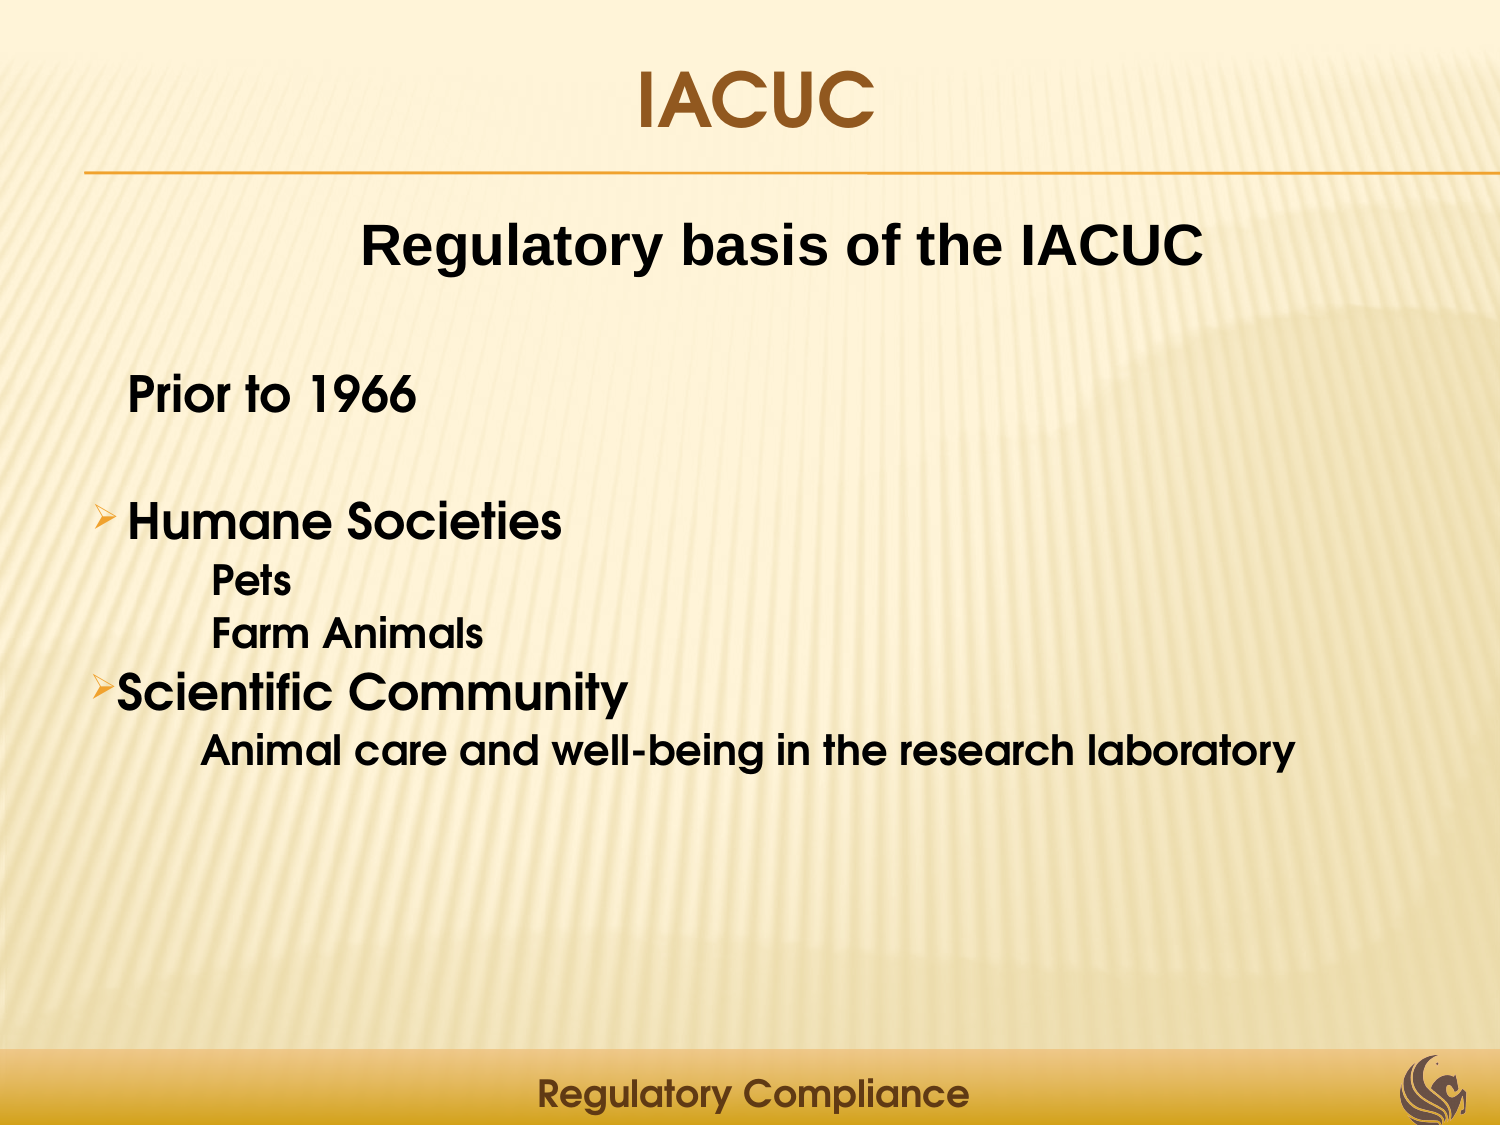

IACUC
Regulatory basis of the IACUC

Prior to 1966

Humane Societies
    Pets
    Farm Animals
Scientific Community
   Animal care and well-being in the research laboratory

Regulatory Compliance